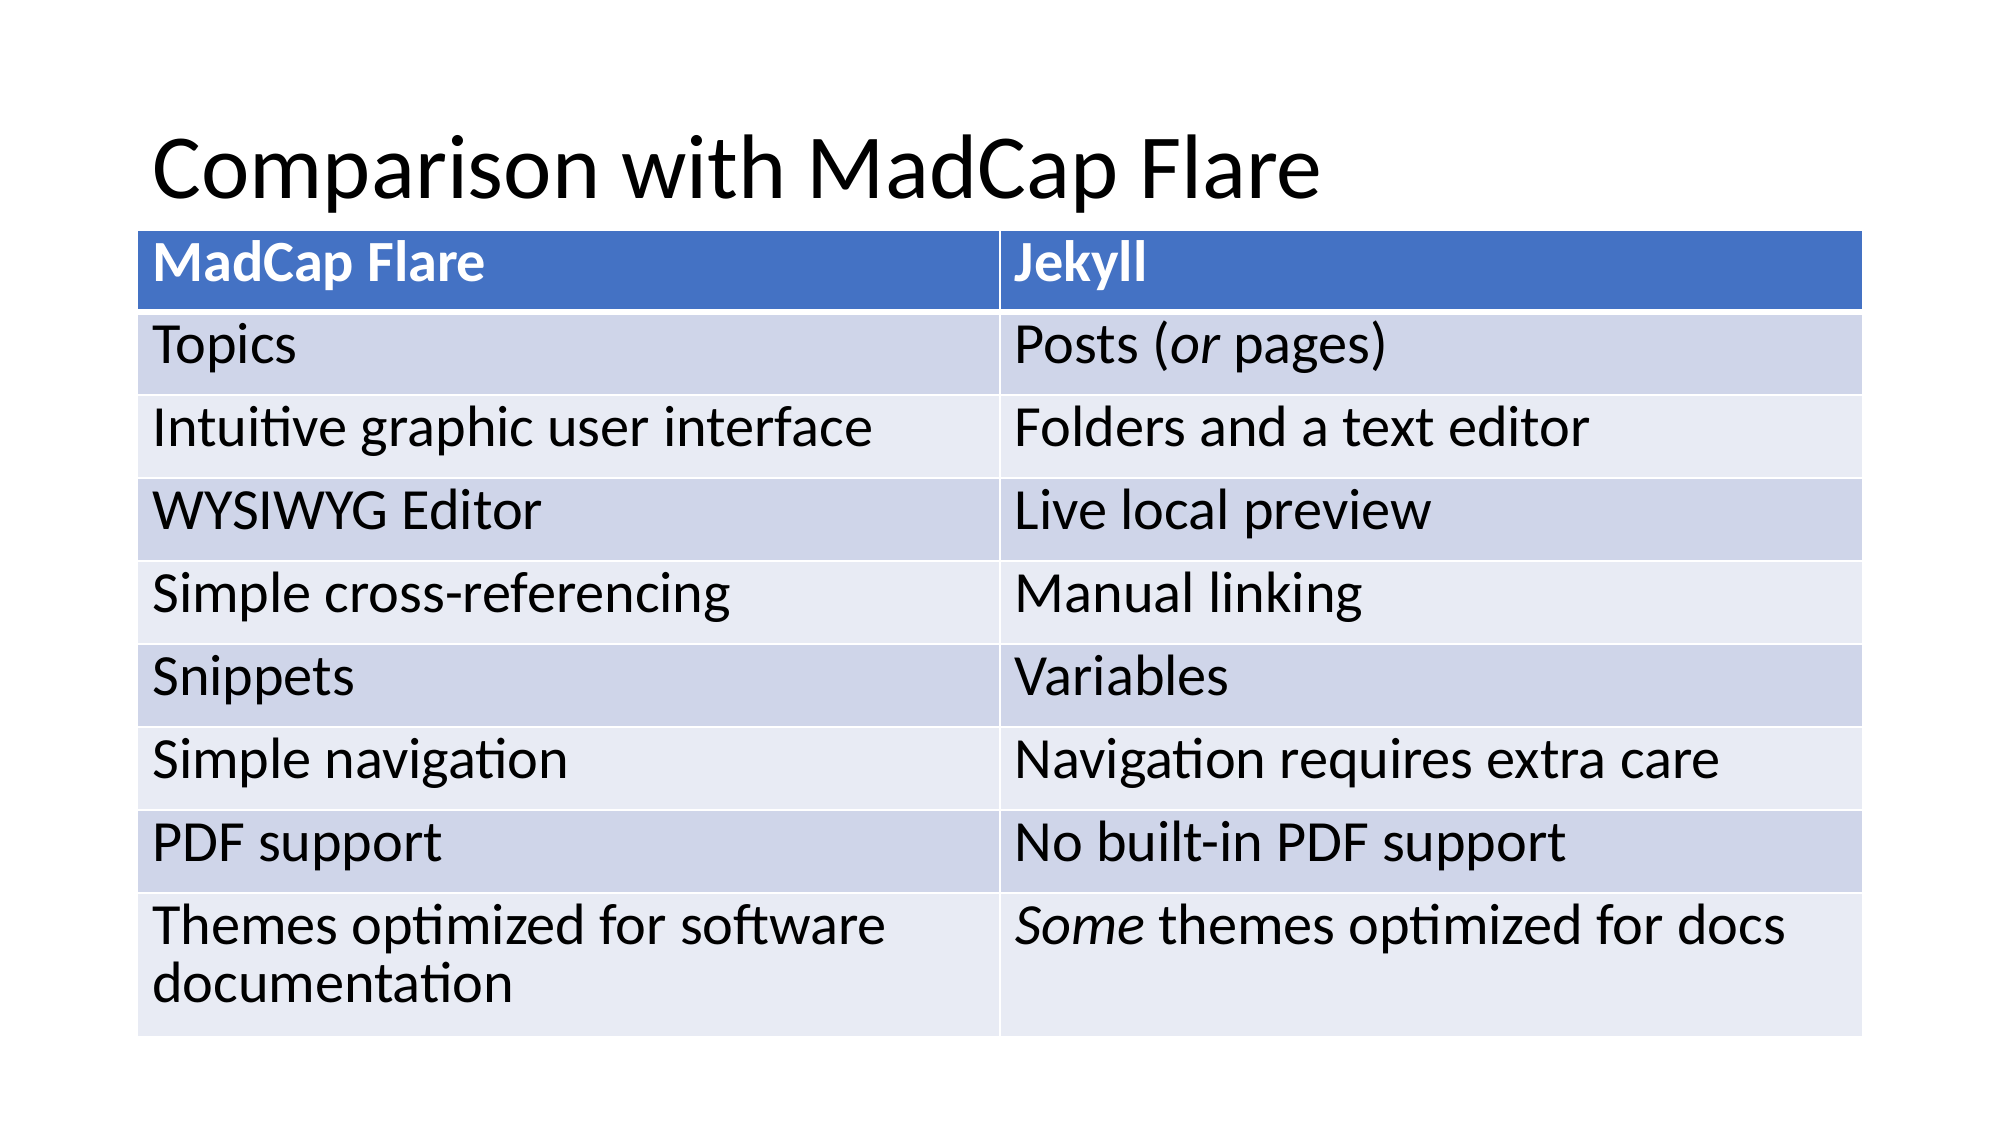

# Comparison with MadCap Flare
| MadCap Flare | Jekyll |
| --- | --- |
| Topics | Posts (or pages) |
| Intuitive graphic user interface | Folders and a text editor |
| WYSIWYG Editor | Live local preview |
| Simple cross-referencing | Manual linking |
| Snippets | Variables |
| Simple navigation | Navigation requires extra care |
| PDF support | No built-in PDF support |
| Themes optimized for software documentation | Some themes optimized for docs |